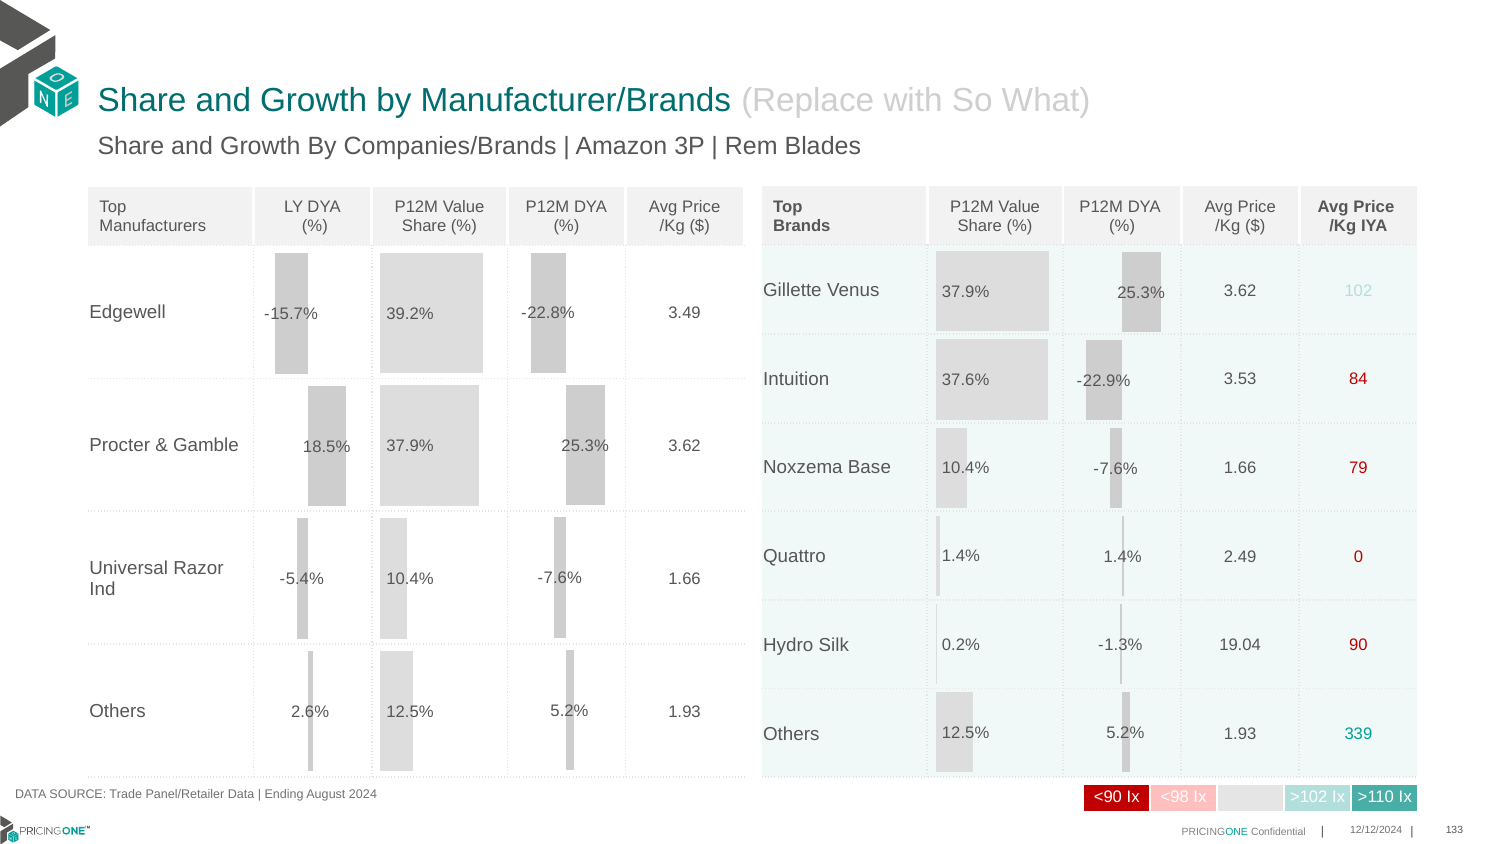

# Share and Growth by Manufacturer/Brands (Replace with So What)

Share and Growth By Companies/Brands | Amazon 3P | Rem Blades
| Top Brands | P12M Value Share (%) | P12M DYA (%) | Avg Price /Kg ($) | Avg Price /Kg IYA |
| --- | --- | --- | --- | --- |
| Gillette Venus |  |  | 3.62 | 102 |
| Intuition |  |  | 3.53 | 84 |
| Noxzema Base |  |  | 1.66 | 79 |
| Quattro |  |  | 2.49 | 0 |
| Hydro Silk |  |  | 19.04 | 90 |
| Others |  |  | 1.93 | 339 |
| Top Manufacturers | LY DYA (%) | P12M Value Share (%) | P12M DYA (%) | Avg Price /Kg ($) |
| --- | --- | --- | --- | --- |
| Edgewell |  |  |  | 3.49 |
| Procter & Gamble |  |  |  | 3.62 |
| Universal Razor Ind |  |  |  | 1.66 |
| Others |  |  |  | 1.93 |

### Chart

| Category | Share DYA P12M |
|---|---|
| None | -0.22837715950193677 |

### Chart

| Category | Value Share P12M |
|---|---|
| None | 0.39176618916278644 |

### Chart

| Category | Share DYA LY |
|---|---|
| None | -0.15721129507196785 |

### Chart

| Category | Value Share |
|---|---|
| None | 0.37928633255311034 |

### Chart

| Category | Share DYA |
|---|---|
| None | 0.25312667769775726 |
DATA SOURCE: Trade Panel/Retailer Data | Ending August 2024
| <90 Ix | <98 Ix |  | >102 Ix | >110 Ix |
| --- | --- | --- | --- | --- |

12/12/2024
133